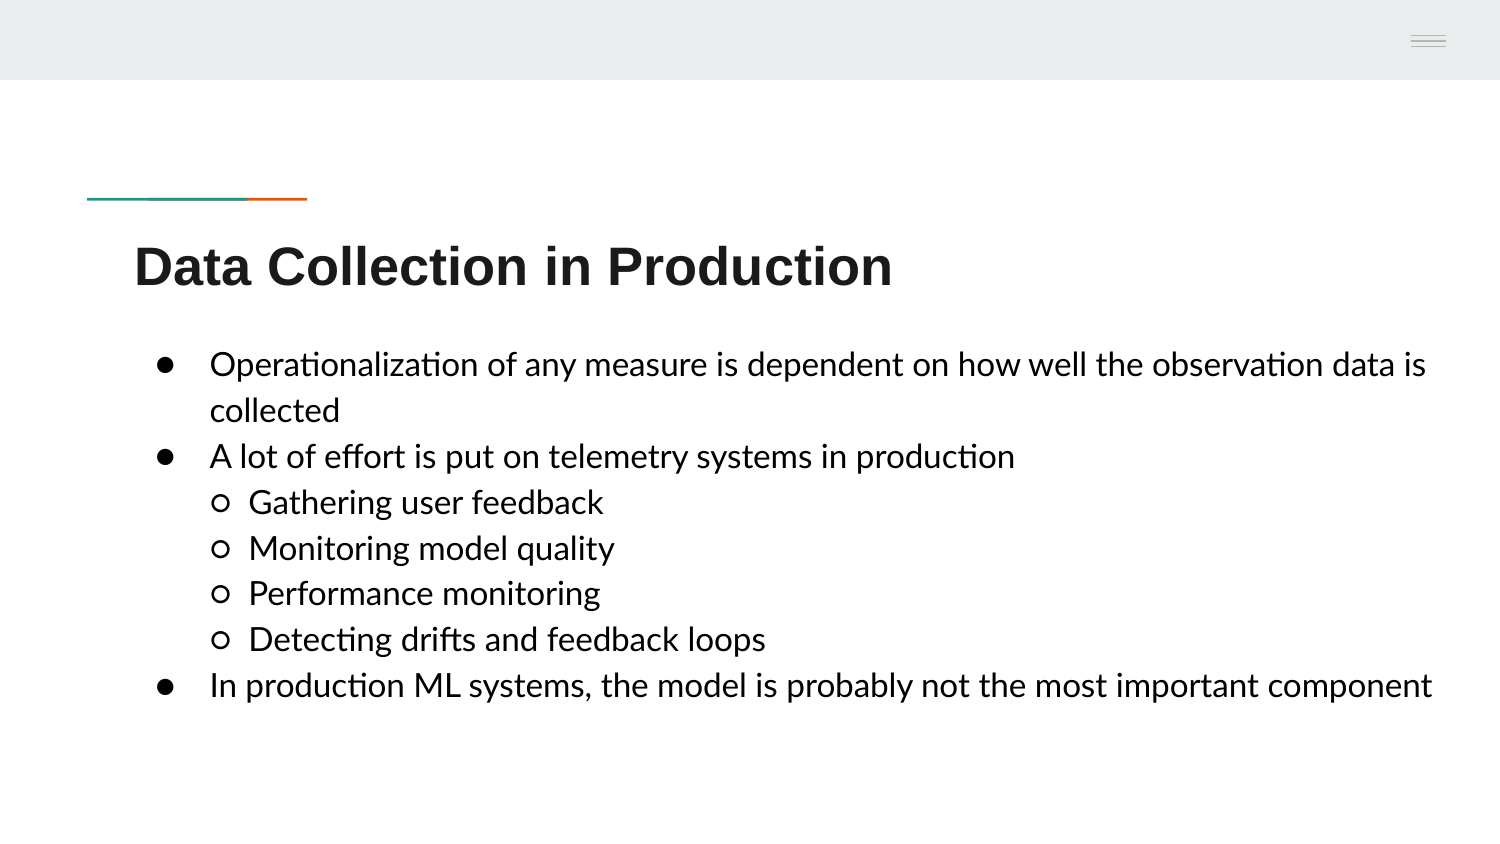

# Data Collection in Production
Operationalization of any measure is dependent on how well the observation data is collected
A lot of effort is put on telemetry systems in production
○  Gathering user feedback
○  Monitoring model quality
○  Performance monitoring
○  Detecting drifts and feedback loops
In production ML systems, the model is probably not the most important component